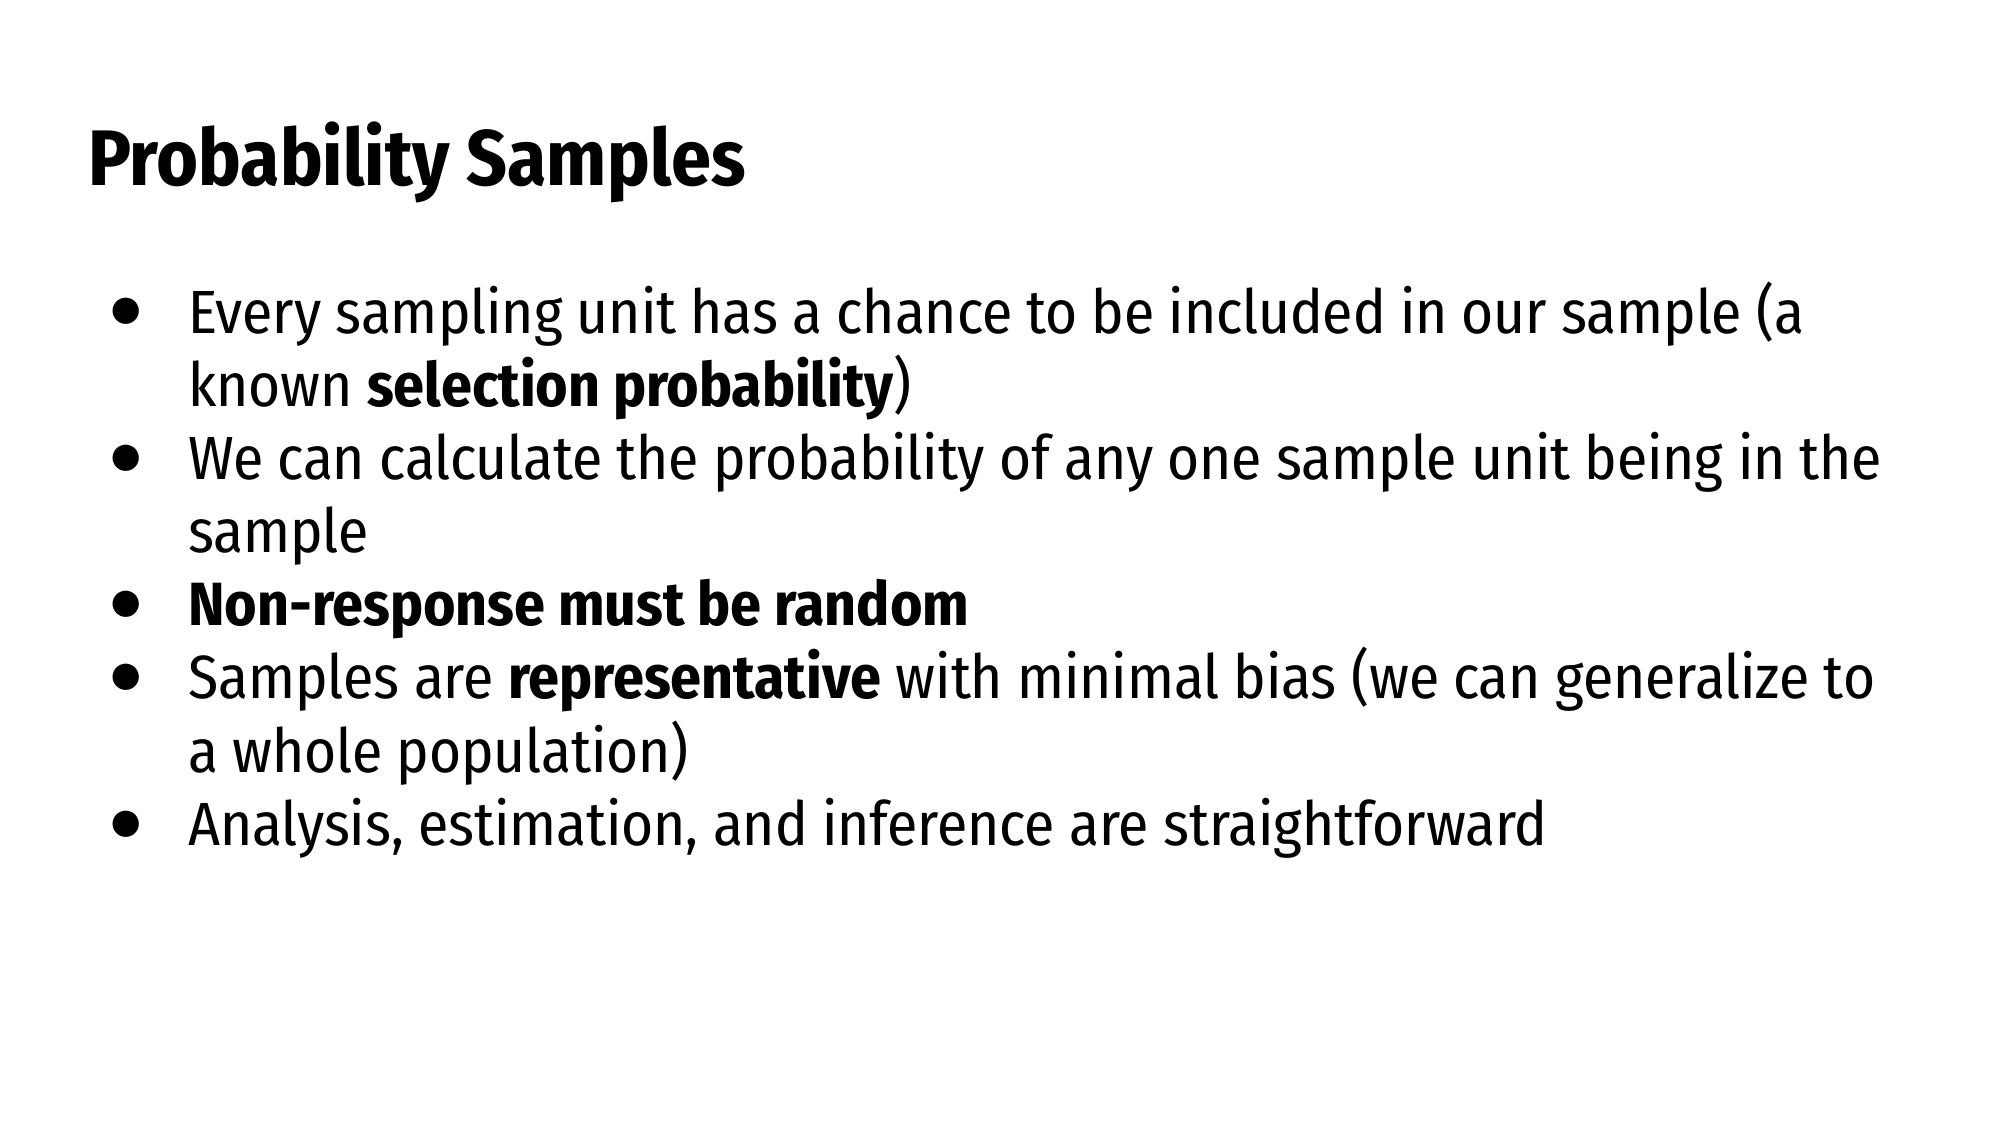

# Probability Samples
Every sampling unit has a chance to be included in our sample (a known selection probability)
We can calculate the probability of any one sample unit being in the sample
Non-response must be random
Samples are representative with minimal bias (we can generalize to a whole population)
Analysis, estimation, and inference are straightforward